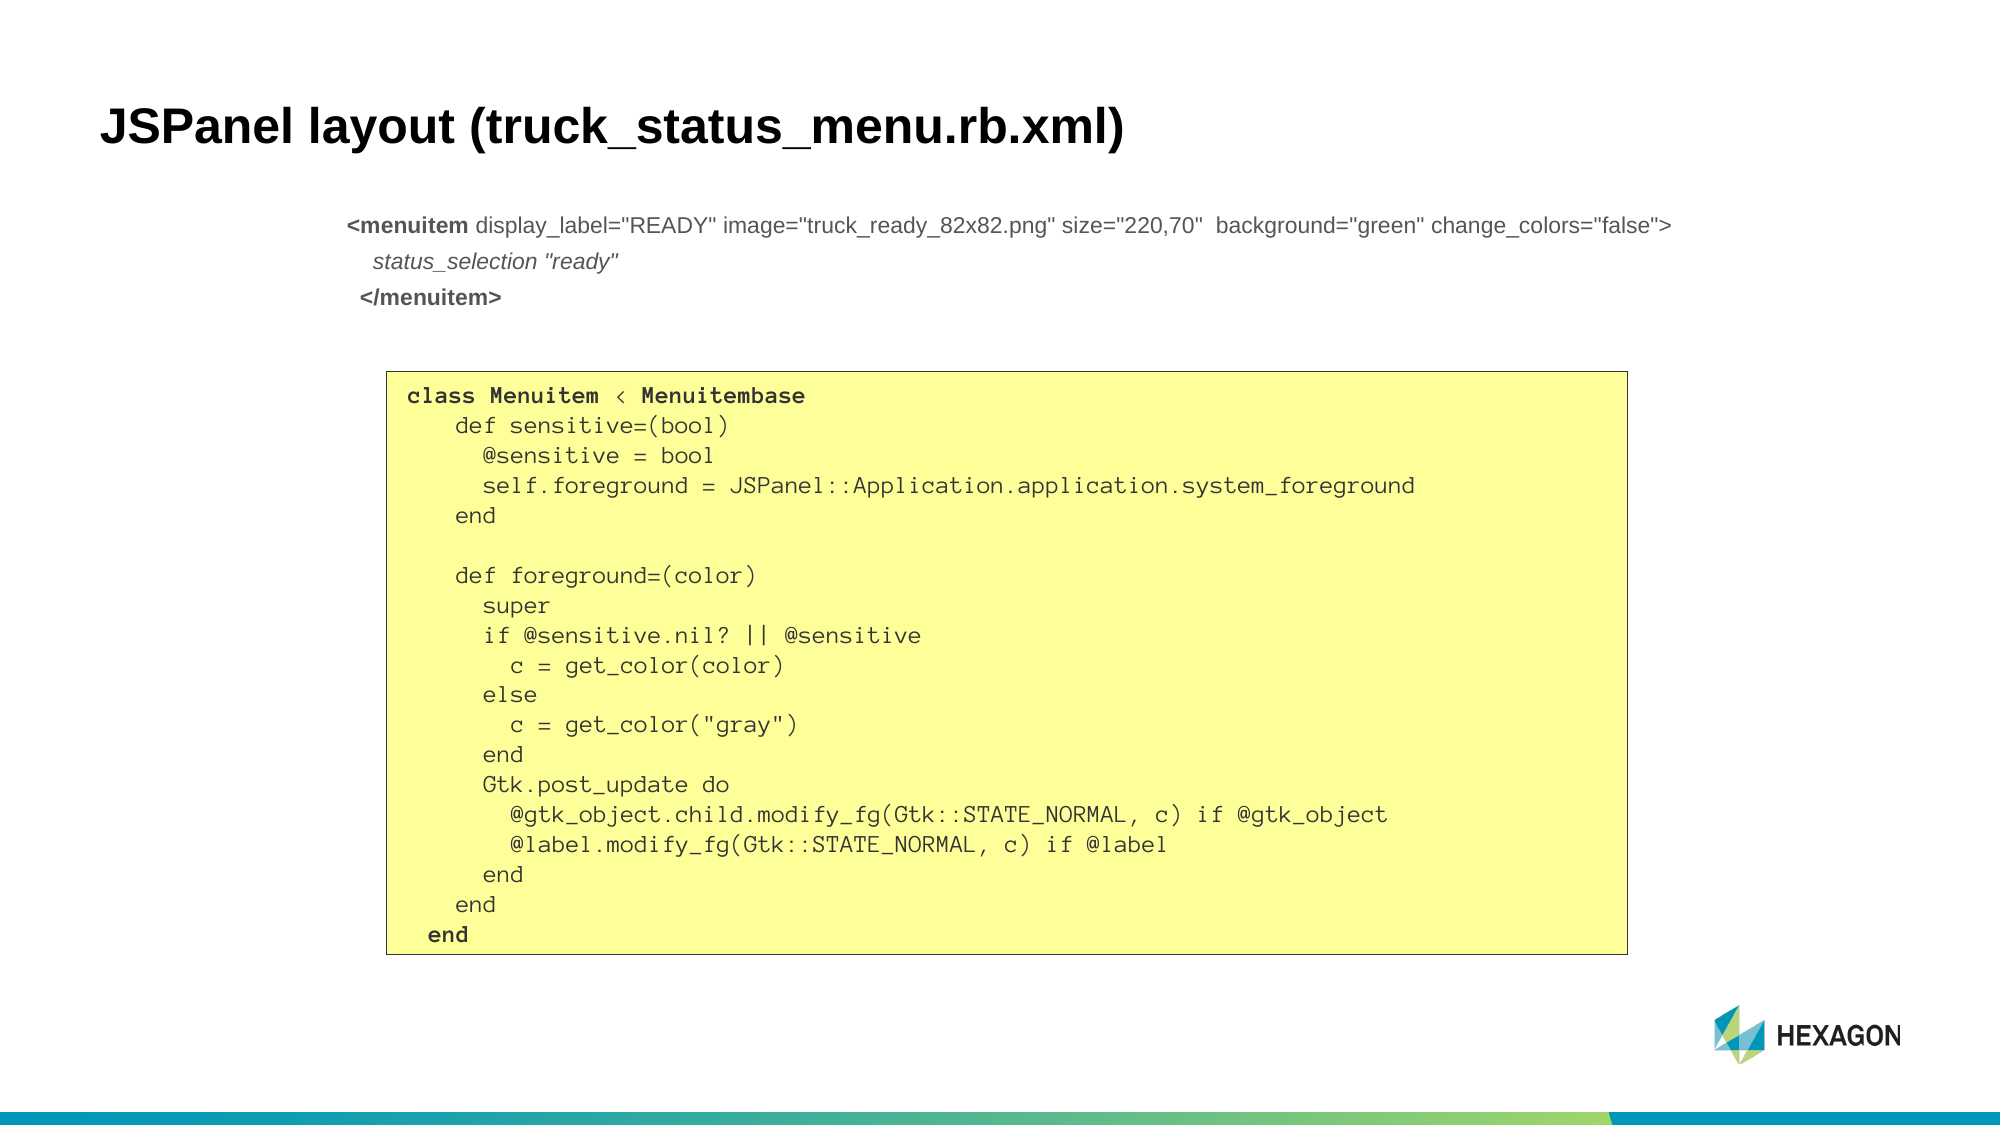

# JSPanel layout (truck_status_menu.rb.xml)
<menuitem display_label="READY" image="truck_ready_82x82.png" size="220,70"  background="green" change_colors="false">
    status_selection "ready"
  </menuitem>

 class Menuitem < Menuitembase
    def sensitive=(bool)
      @sensitive = bool
      self.foreground = JSPanel::Application.application.system_foreground
    end

    def foreground=(color)
      super
      if @sensitive.nil? || @sensitive
        c = get_color(color)
      else
        c = get_color("gray")
      end
      Gtk.post_update do
        @gtk_object.child.modify_fg(Gtk::STATE_NORMAL, c) if @gtk_object
        @label.modify_fg(Gtk::STATE_NORMAL, c) if @label
      end
    end
  end